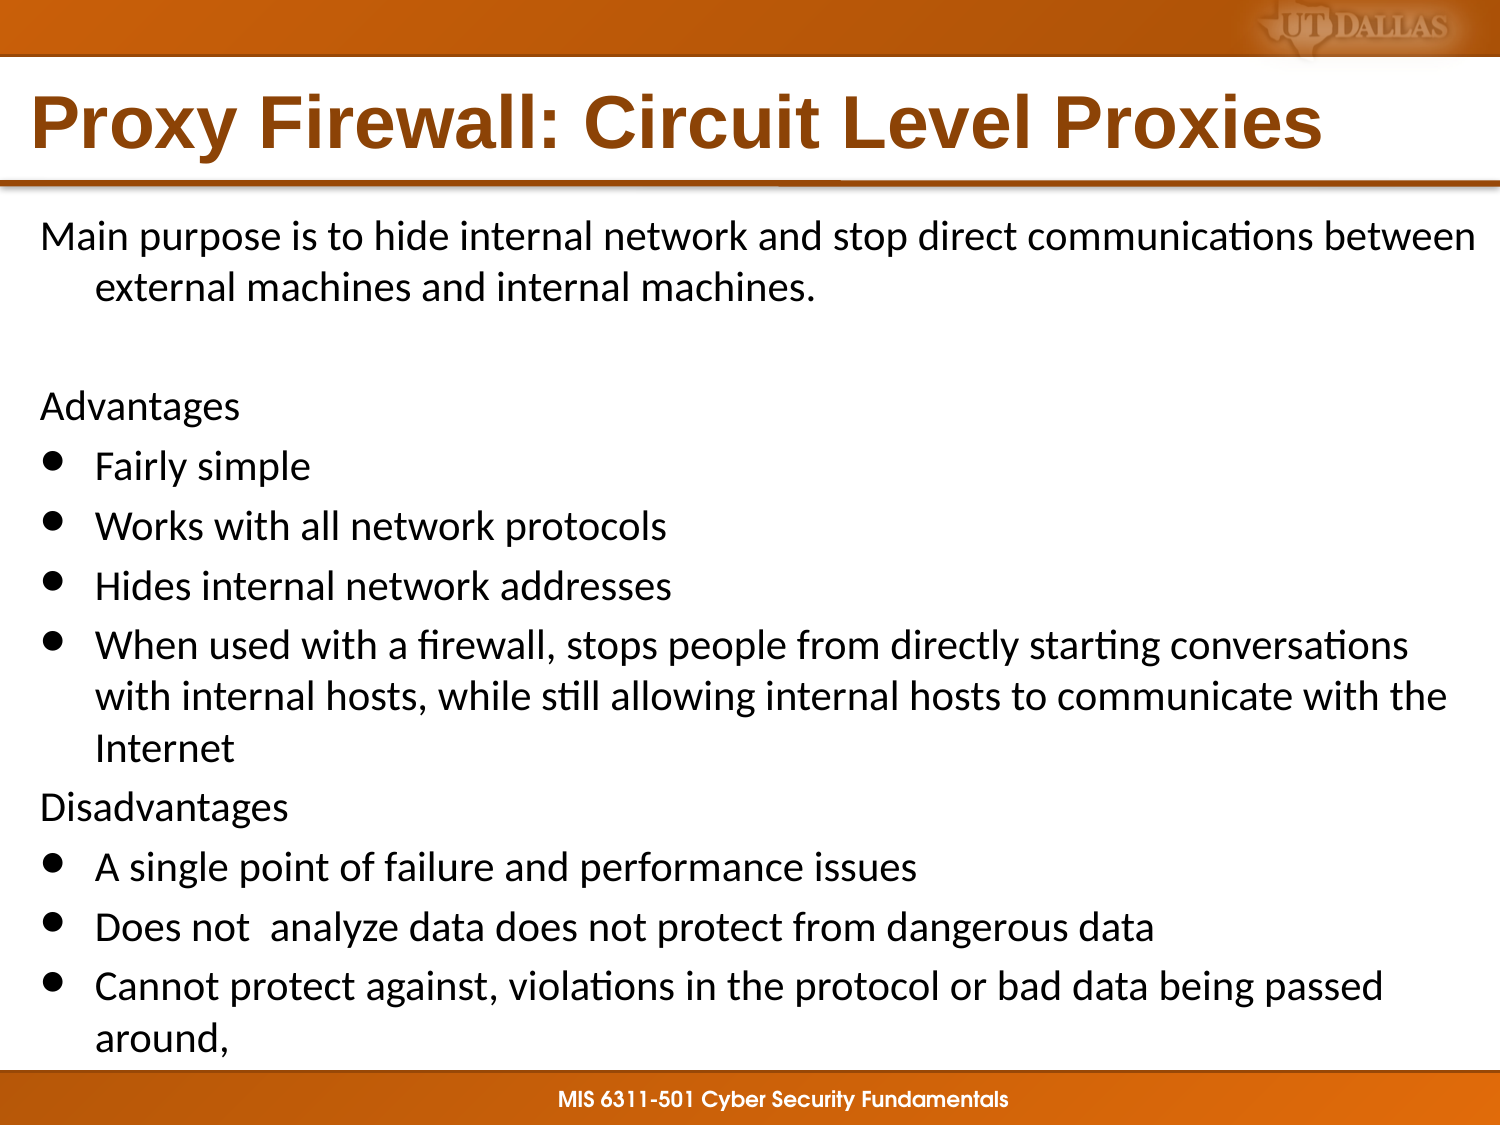

# Proxy Firewall: Circuit Level Proxies
Main purpose is to hide internal network and stop direct communications between external machines and internal machines.

Advantages
Fairly simple
Works with all network protocols
Hides internal network addresses
When used with a firewall, stops people from directly starting conversations with internal hosts, while still allowing internal hosts to communicate with the Internet
Disadvantages
A single point of failure and performance issues
Does not  analyze data does not protect from dangerous data
Cannot protect against, violations in the protocol or bad data being passed around,